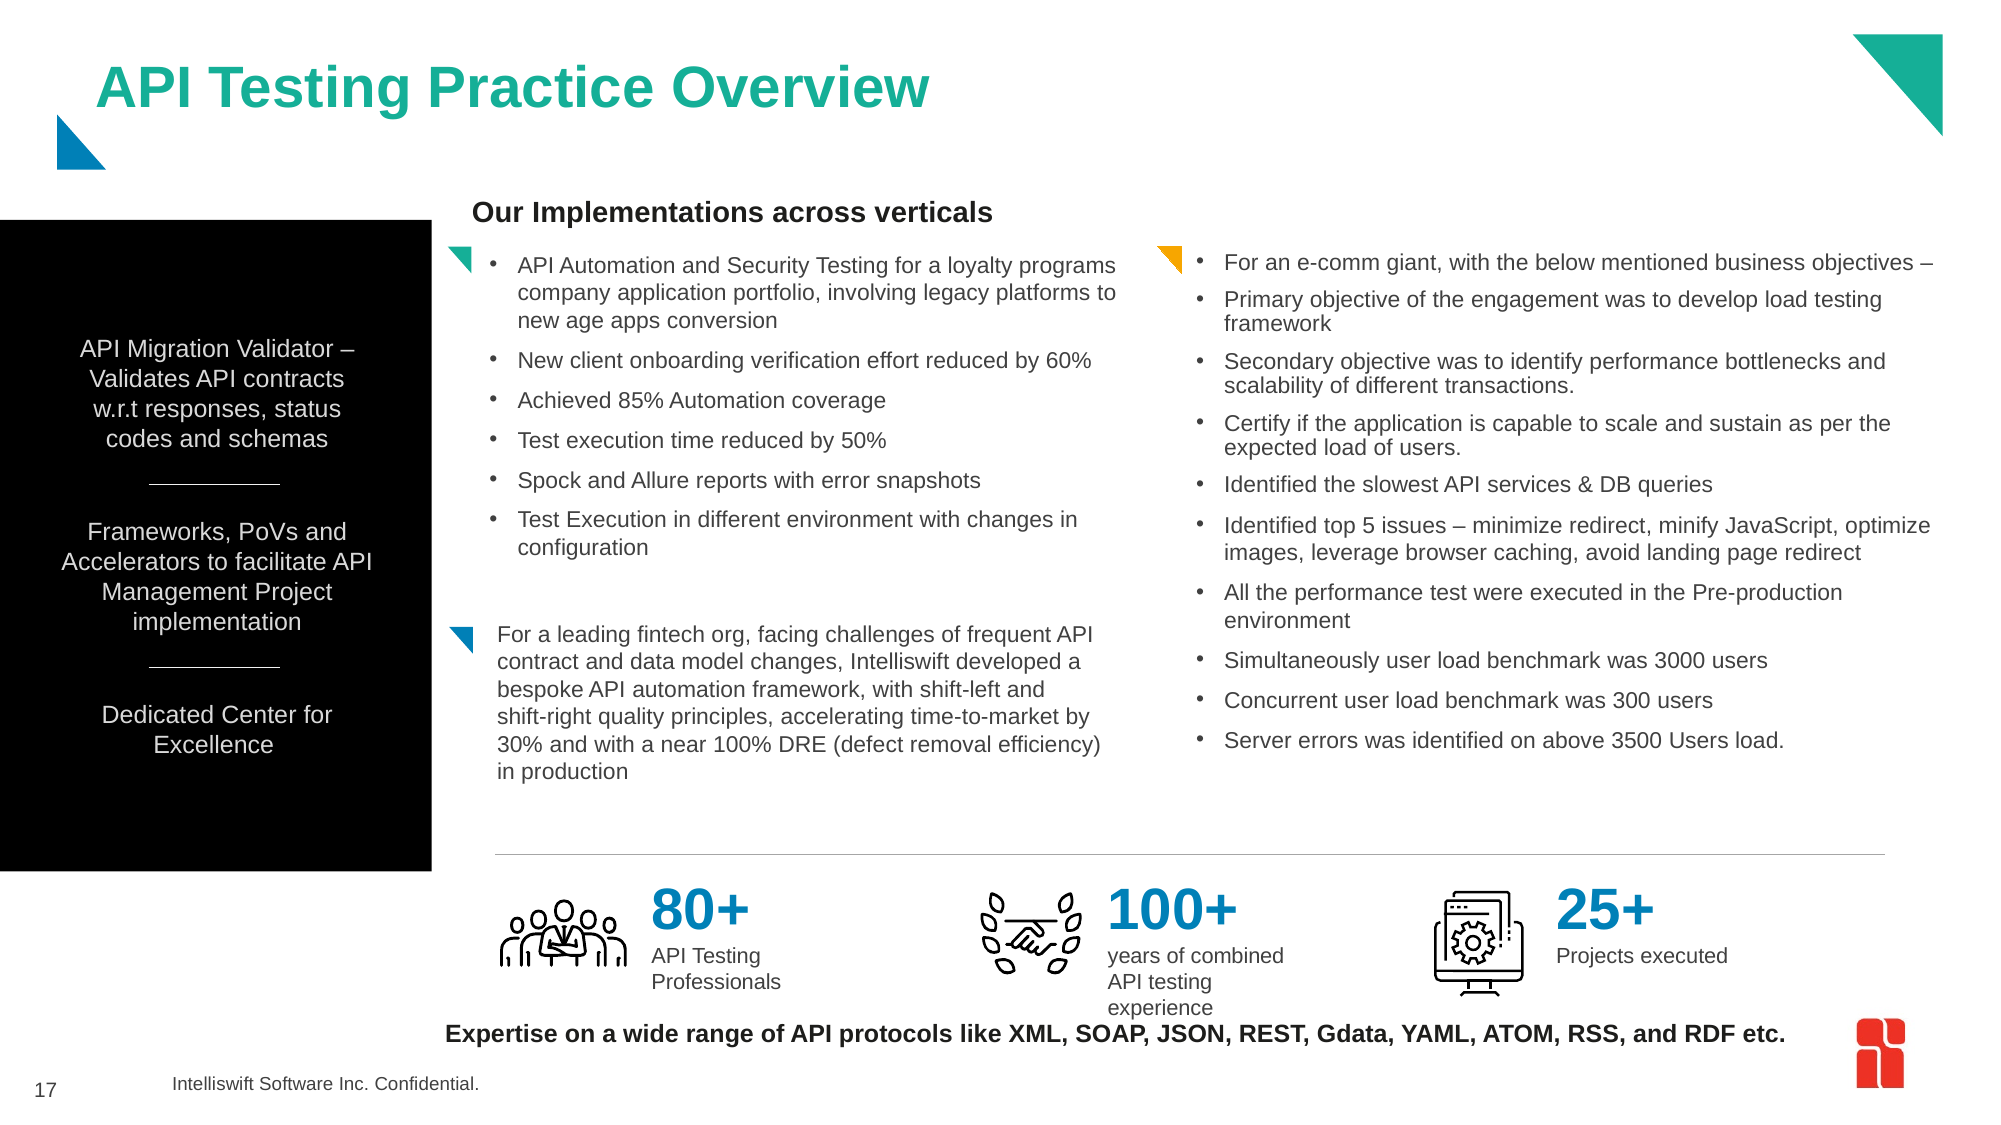

# API Testing Practice Overview
Our Implementations across verticals

API Automation and Security Testing for a loyalty programs company application portfolio, involving legacy platforms to new age apps conversion
New client onboarding verification effort reduced by 60%
Achieved 85% Automation coverage
Test execution time reduced by 50%
Spock and Allure reports with error snapshots
Test Execution in different environment with changes in configuration
For an e-comm giant, with the below mentioned business objectives –
Primary objective of the engagement was to develop load testing framework
Secondary objective was to identify performance bottlenecks and scalability of different transactions.
Certify if the application is capable to scale and sustain as per the expected load of users.
Identified the slowest API services & DB queries
Identified top 5 issues – minimize redirect, minify JavaScript, optimize images, leverage browser caching, avoid landing page redirect
All the performance test were executed in the Pre-production environment
Simultaneously user load benchmark was 3000 users
Concurrent user load benchmark was 300 users
Server errors was identified on above 3500 Users load.
API Migration Validator – Validates API contracts w.r.t responses, status codes and schemas
Frameworks, PoVs and Accelerators to facilitate API Management Project implementation
Dedicated Center for Excellence
For a leading fintech org, facing challenges of frequent API contract and data model changes, Intelliswift developed a bespoke API automation framework, with shift-left and shift-right quality principles, accelerating time-to-market by 30% and with a near 100% DRE (defect removal efficiency) in production

80+
API Testing Professionals
100+
years of combined API testing experience
25+ Projects executed

Expertise on a wide range of API protocols like XML, SOAP, JSON, REST, Gdata, YAML, ATOM, RSS, and RDF etc.